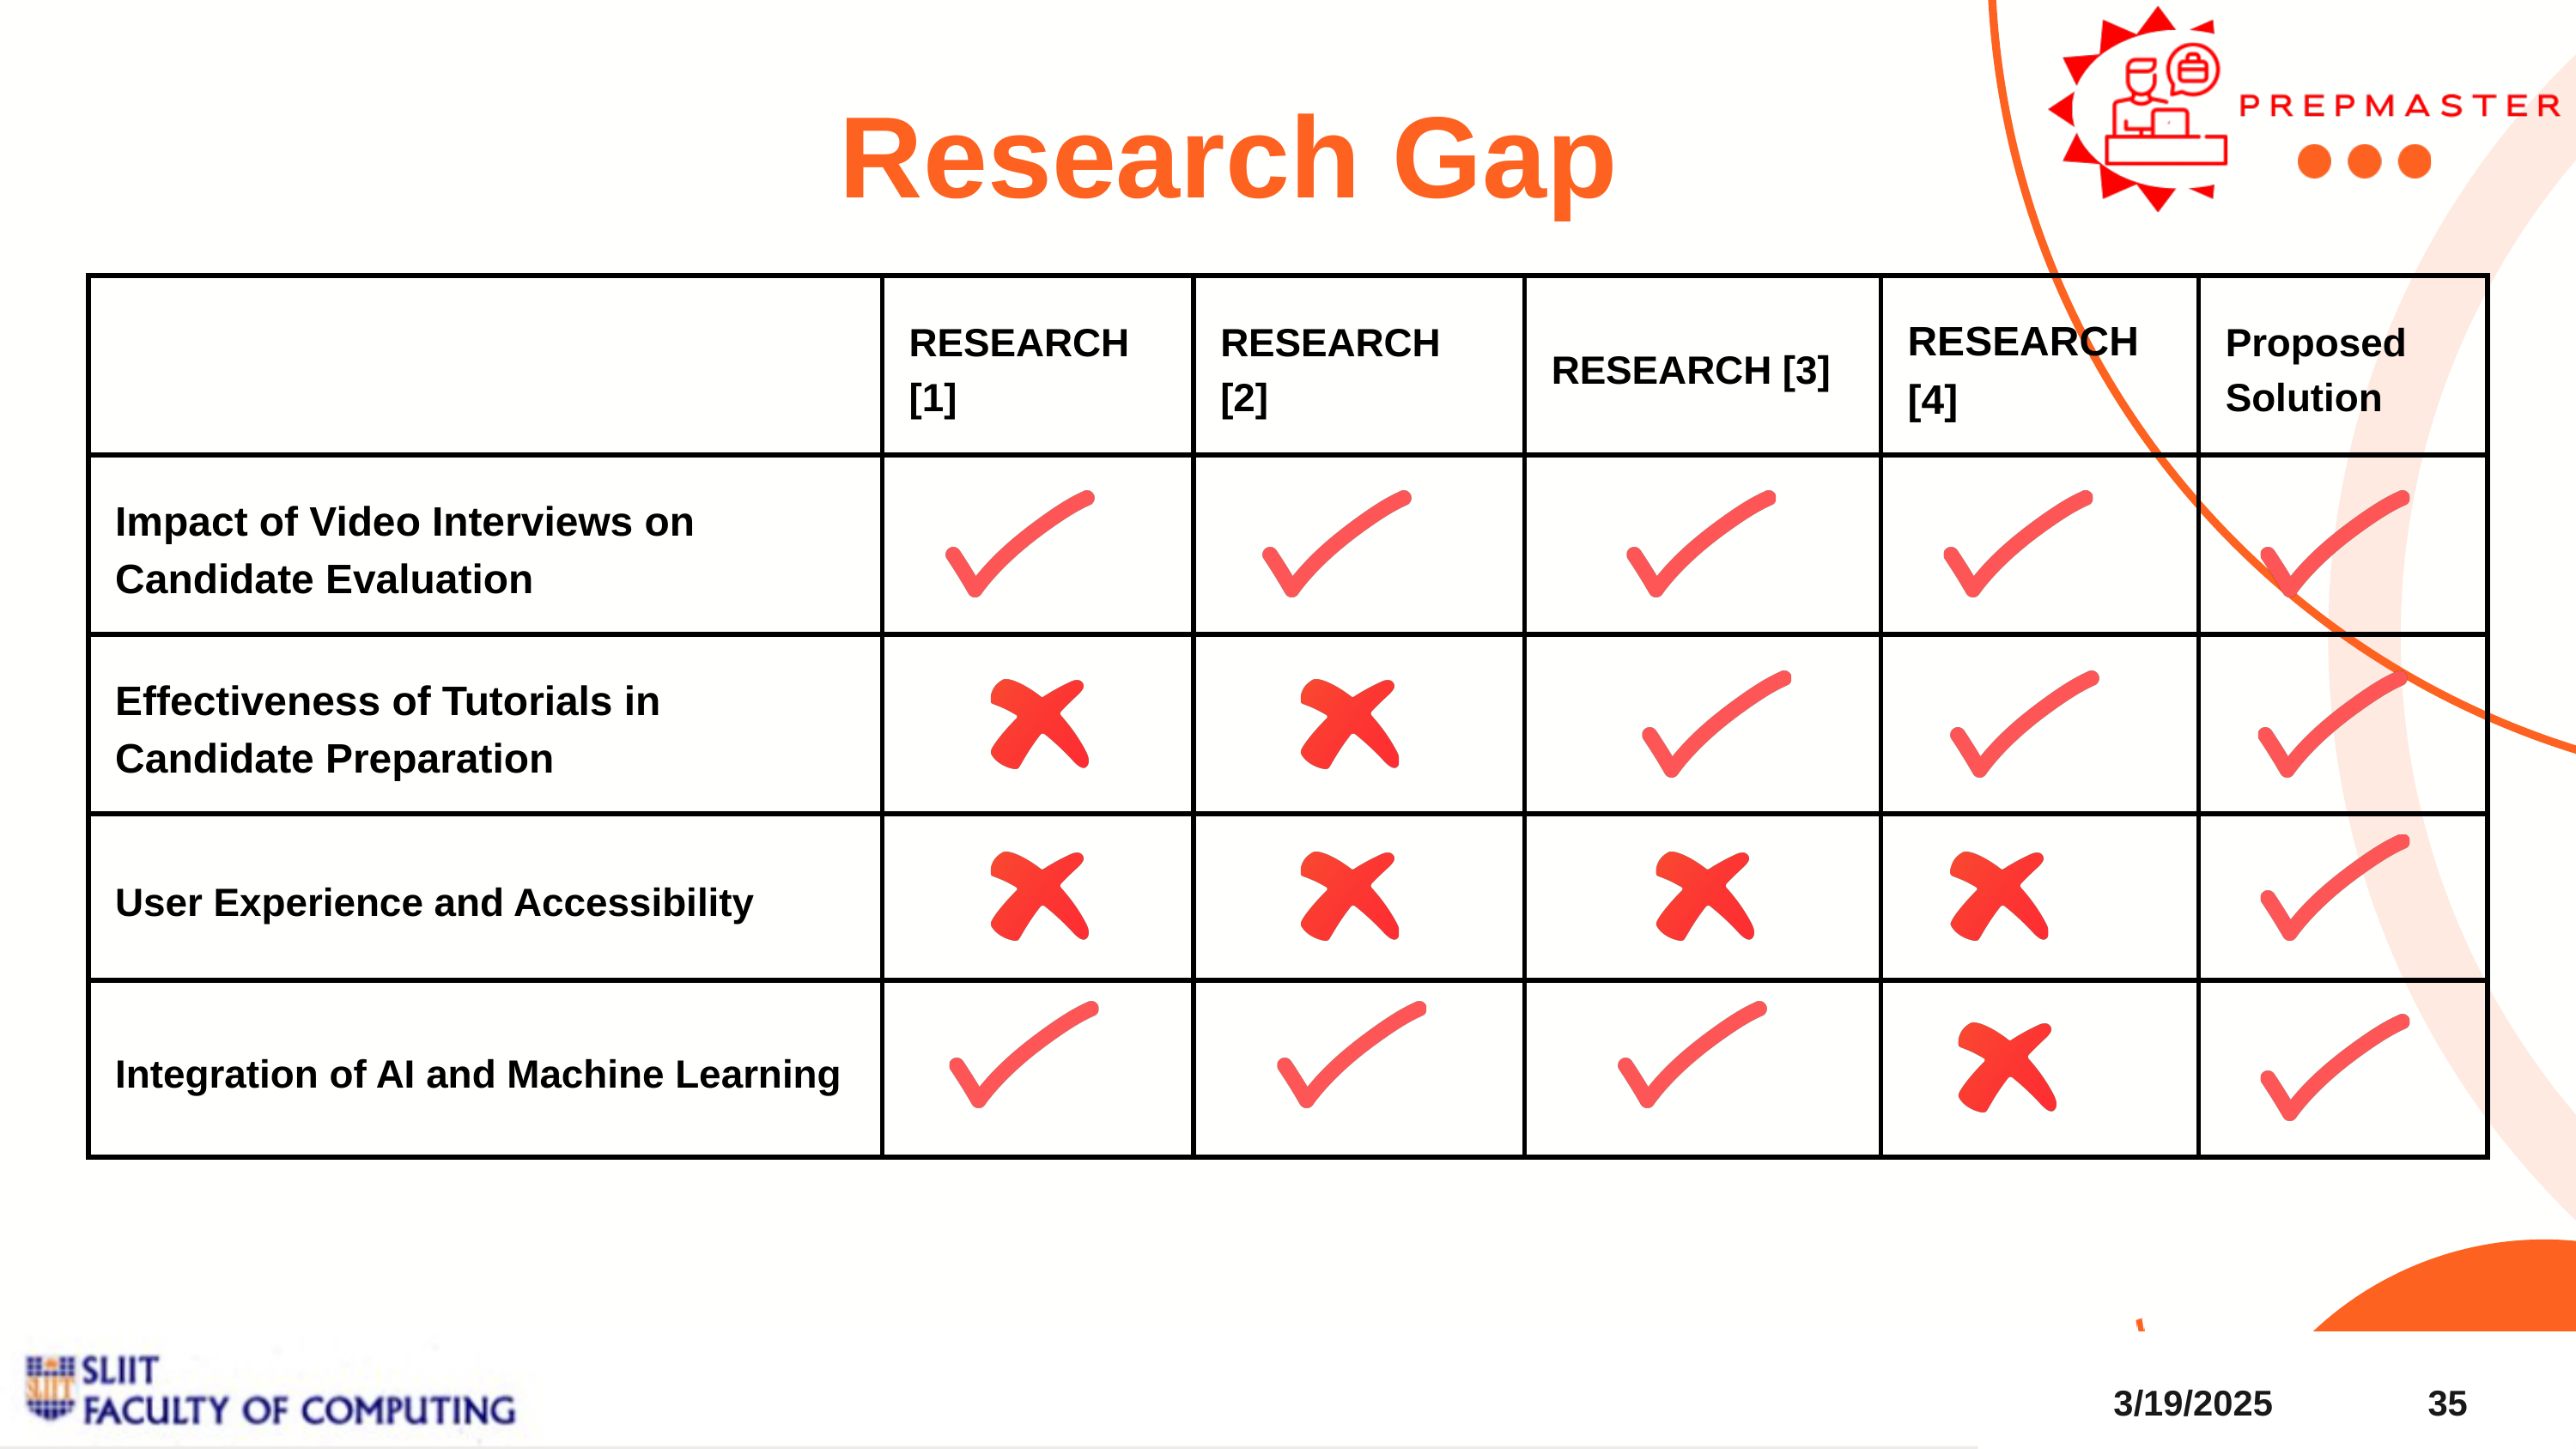

Research Gap

|  | RESEARCH [1] | RESEARCH [2] | RESEARCH [3] | RESEARCH [4] | Proposed Solution |
| --- | --- | --- | --- | --- | --- |
| Impact of Video Interviews on Candidate Evaluation |  |  |  |  |  |
| Effectiveness of Tutorials in Candidate Preparation |  |  |  |  |  |
| User Experience and Accessibility |  |  |  |  |  |
| Integration of AI and Machine Learning |  |  |  |  |  |

3/19/2025
35